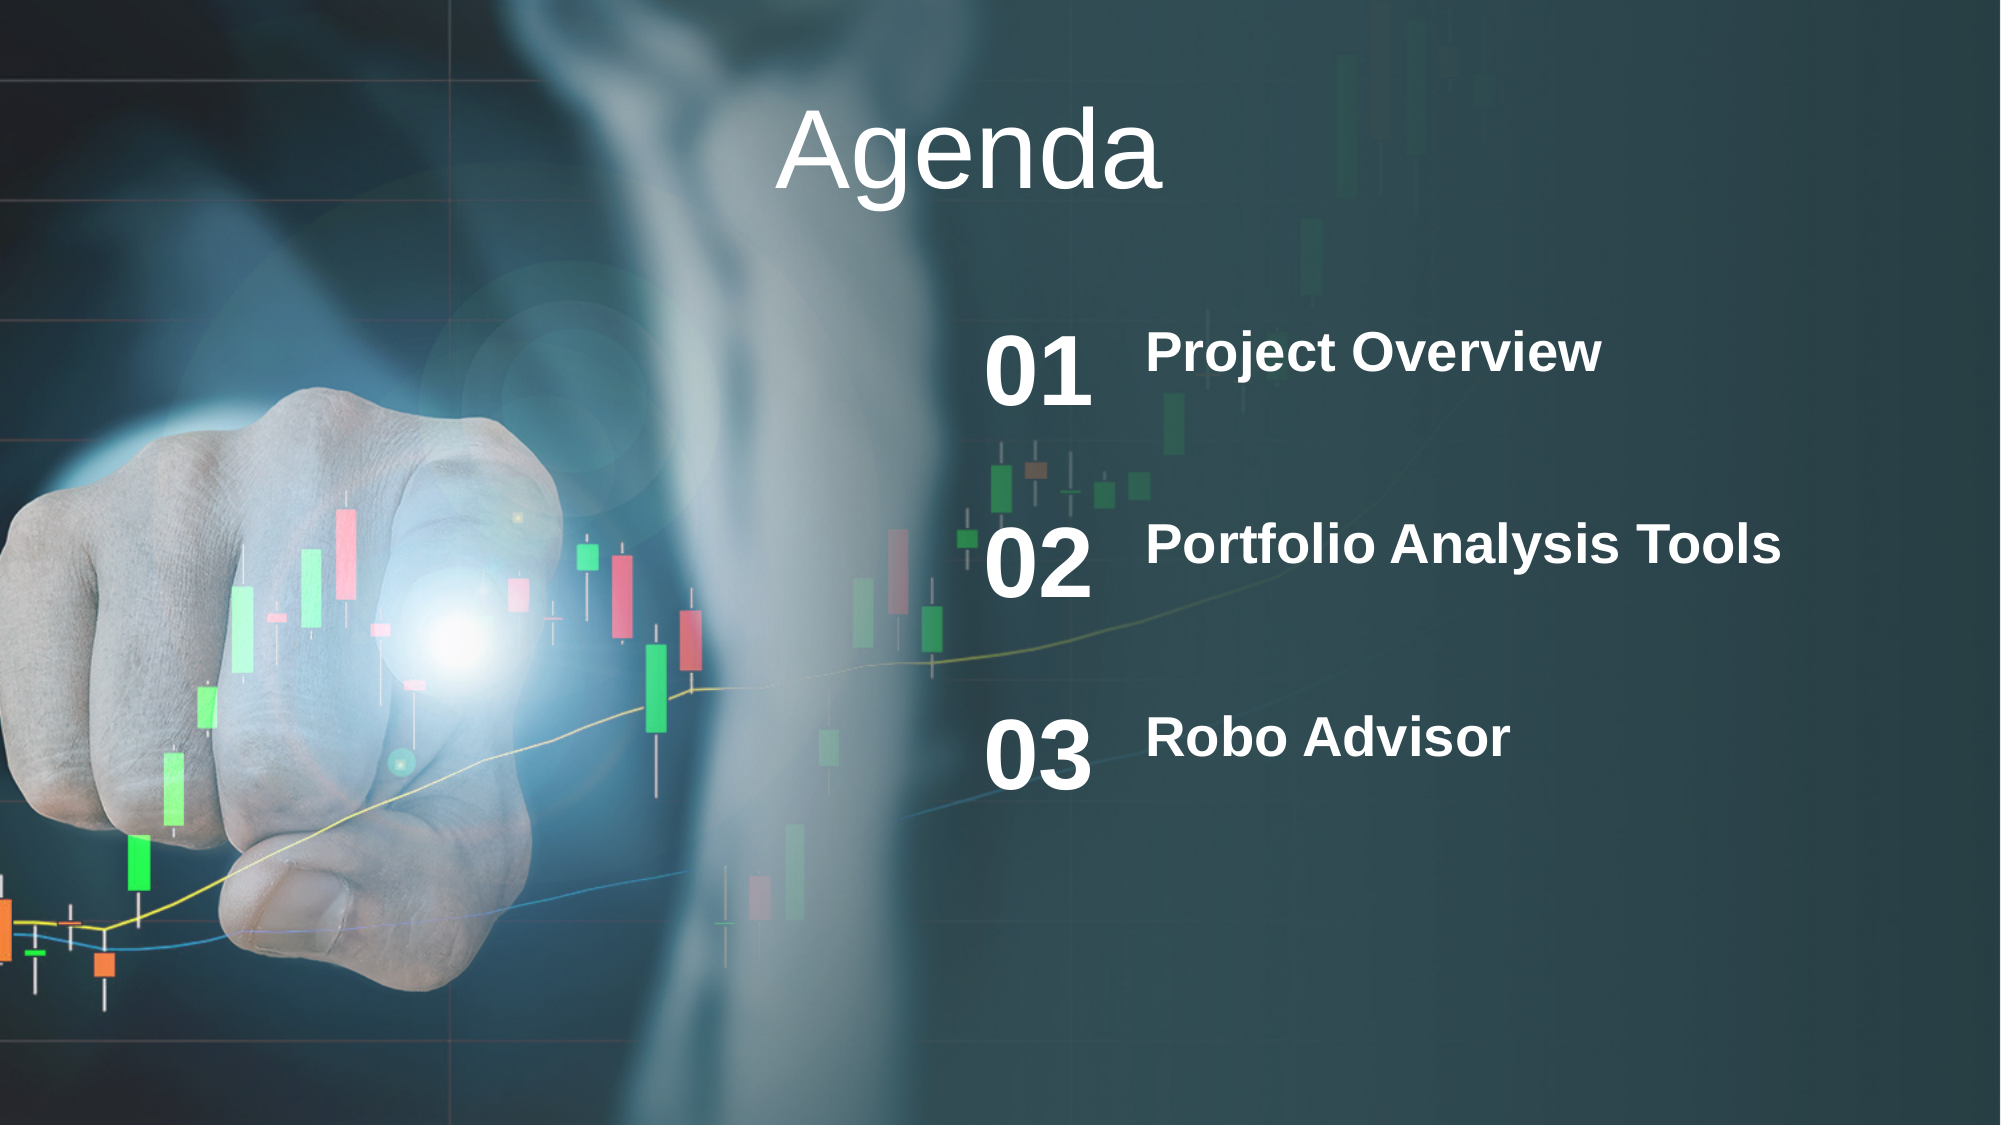

Agenda
01
Project Overview
02
Portfolio Analysis Tools
03
Robo Advisor